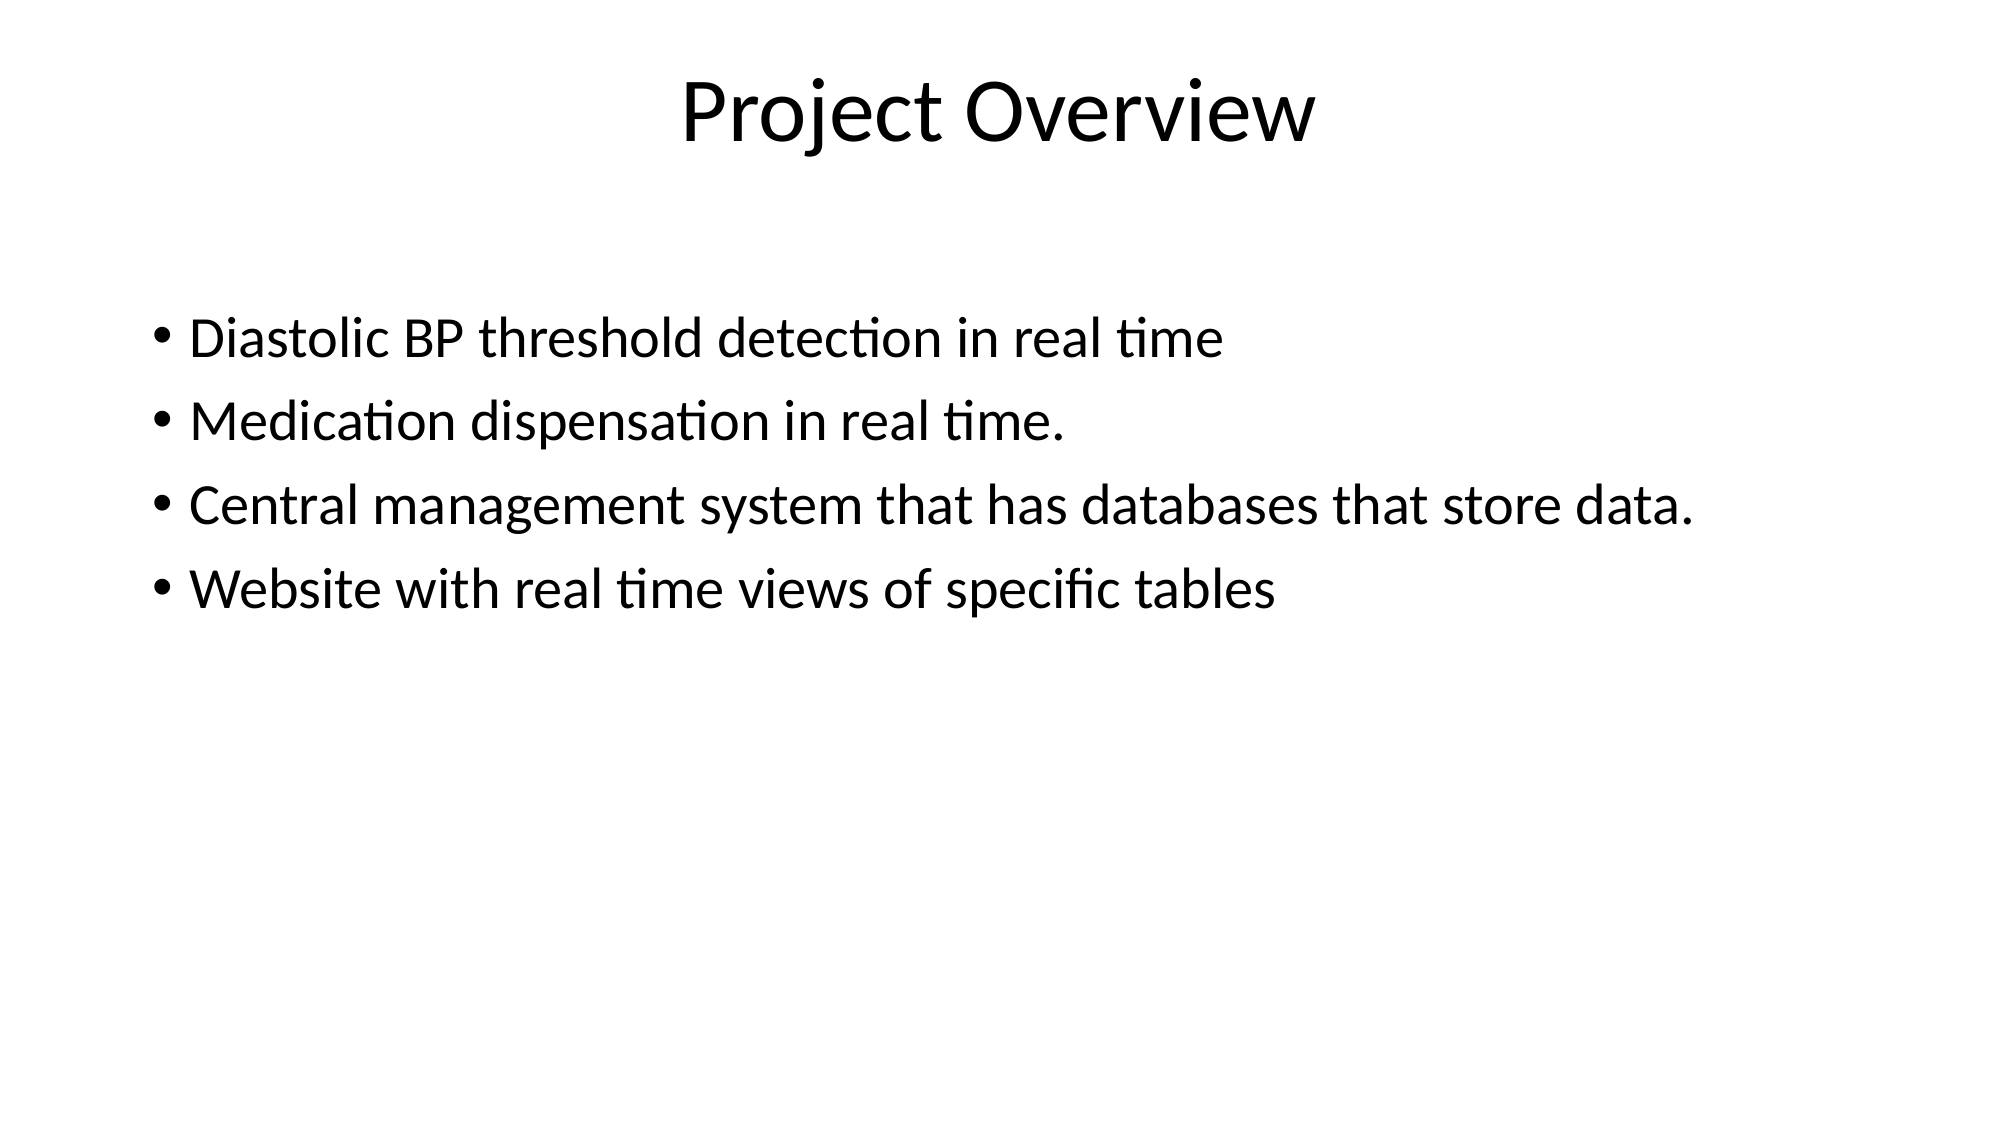

Project Overview
Diastolic BP threshold detection in real time
Medication dispensation in real time.
Central management system that has databases that store data.
Website with real time views of specific tables